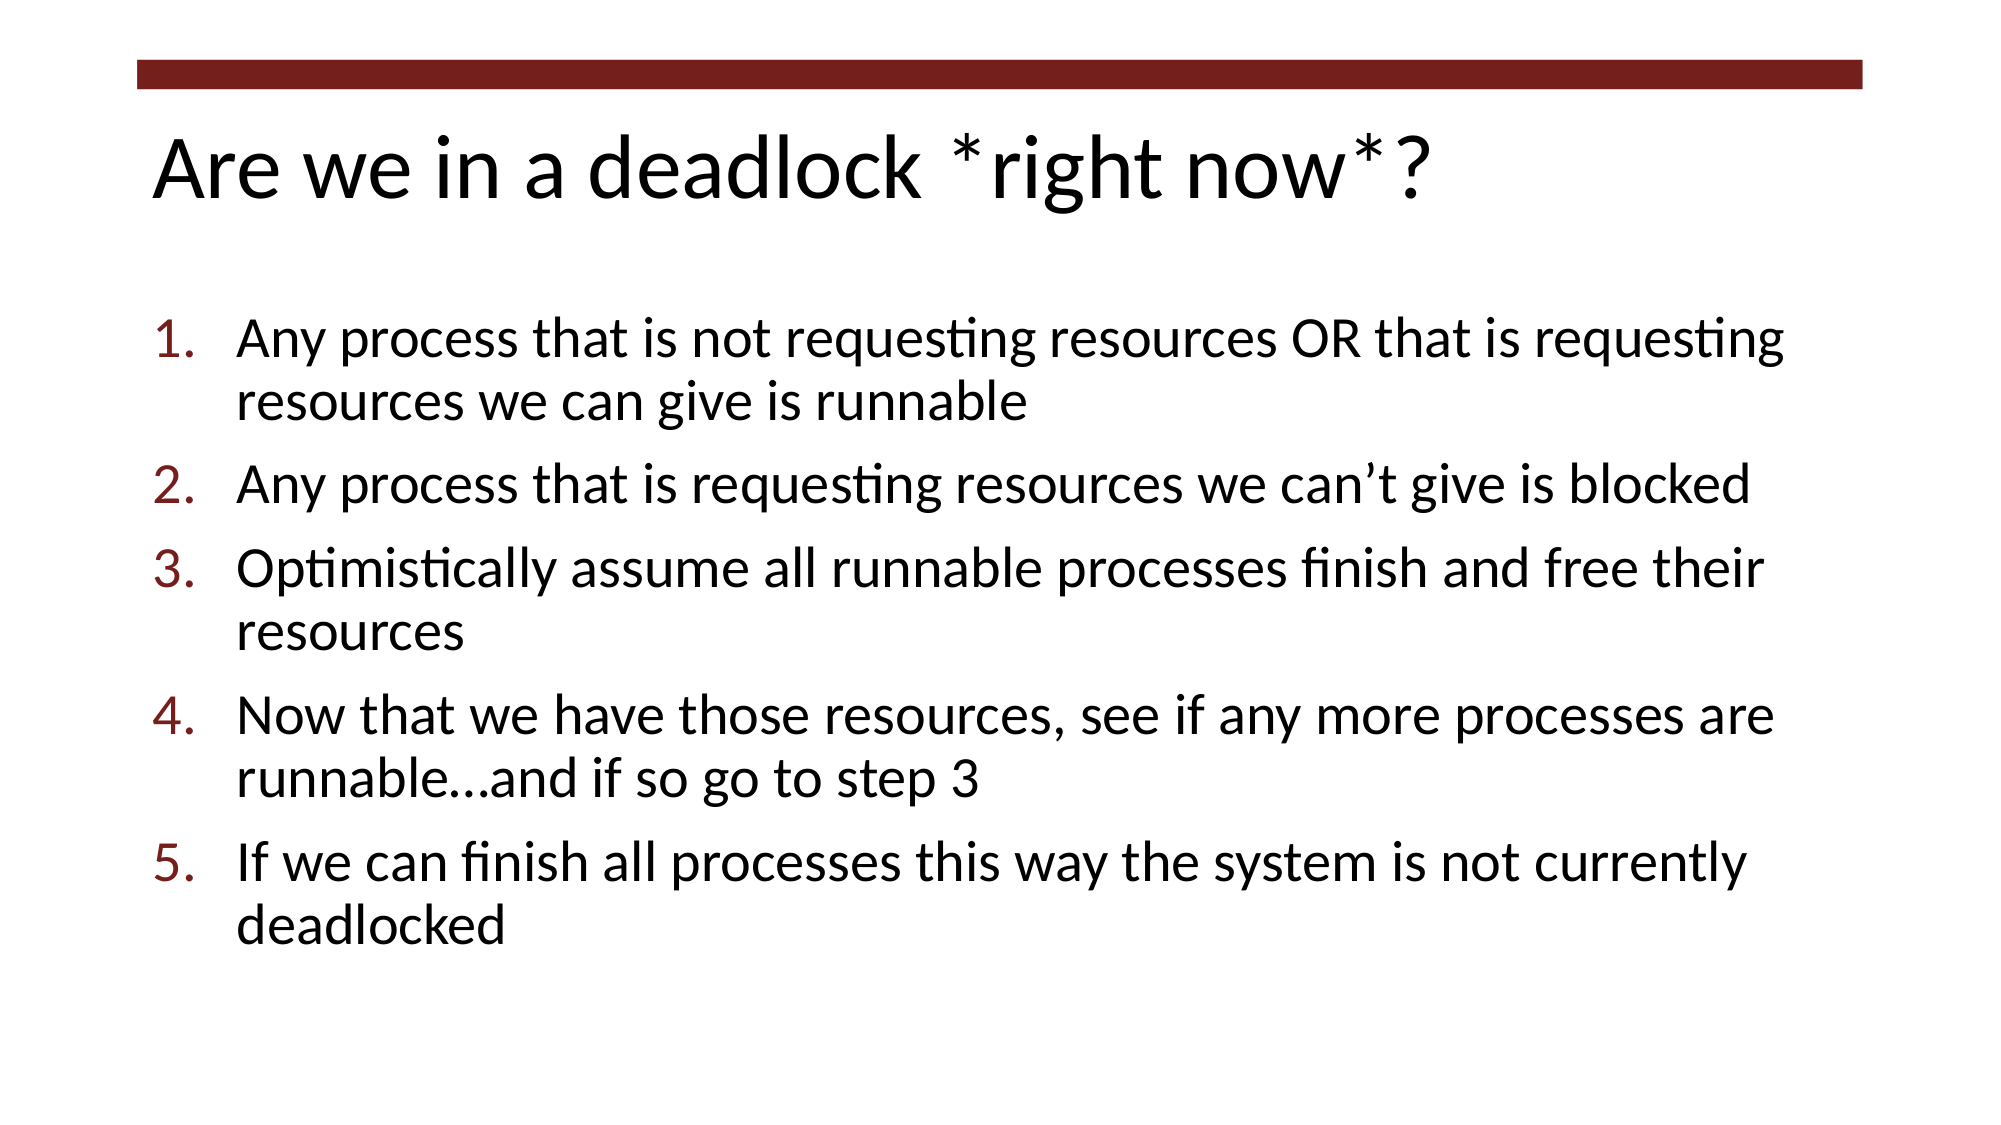

# Are we in a deadlock *right now*?
Any process that is not requesting resources OR that is requesting resources we can give is runnable
Any process that is requesting resources we can’t give is blocked
Optimistically assume all runnable processes finish and free their resources
Now that we have those resources, see if any more processes are runnable…and if so go to step 3
If we can finish all processes this way the system is not currently deadlocked